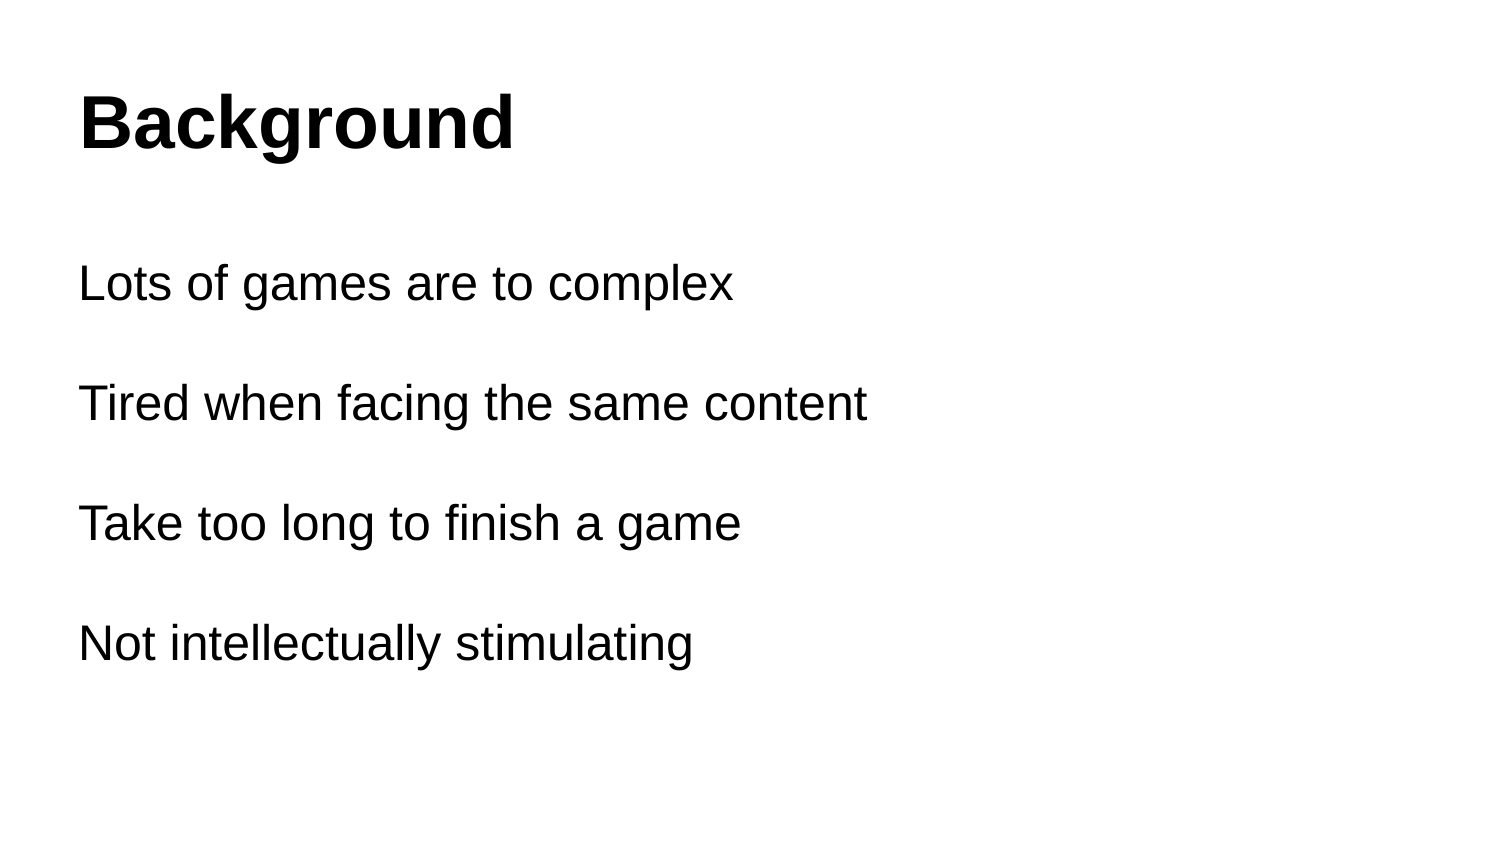

# Background
Lots of games are to complex

Tired when facing the same content

Take too long to finish a game

Not intellectually stimulating